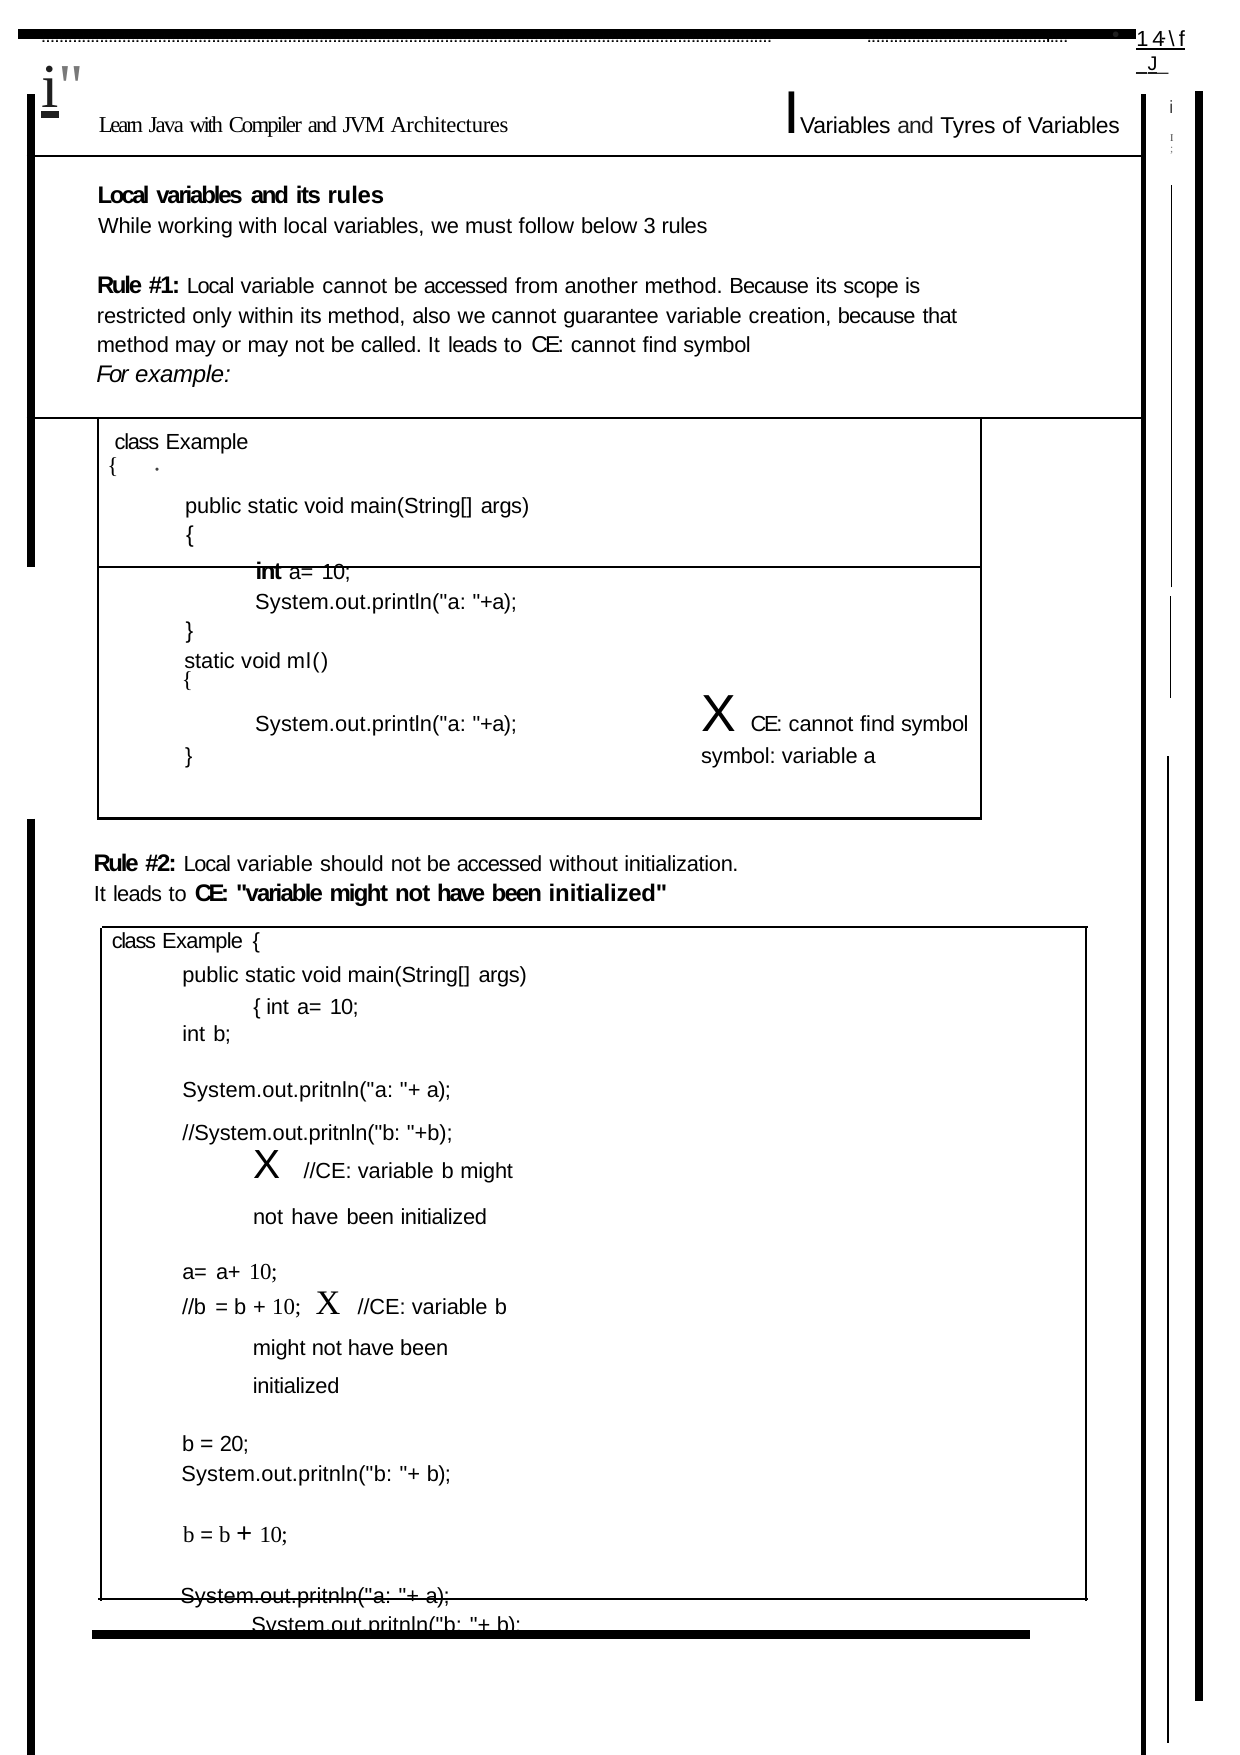

14\f _J_
# !!!!!!!!!!!!!!!!!!!!!!!!!!!!!!!!!!!!!!!!!!!!!!!!!!!!!!!!!!!!!!!!!!!!!!!!!!!!!!!!!!!!!!!!!!!!!!!!!!!!!!!!!!!!!!!!!!!!!!!!!!!!!!!!!!!!!!!!!!!!!!!!!!!!!!!!!!!!!!!!!!!       !!!!!!!!!!!!!!!!!!!!!!!!!!!!!!!!!!!!!!!!I!!!!       -i"

i
I
;
| Learn Java with Compiler and JVM Architectures IVariables and Tyres of Variables |  |  |
| --- | --- | --- |
| Local variables and its rules While working with local variables, we must follow below 3 rules Rule #1: Local variable cannot be accessed from another method. Because its scope is restricted only within its method, also we cannot guarantee variable creation, because that method may or may not be called. It leads to CE: cannot find symbol For example: |  |  |
|  | class Example { • public static void main(String[] args) { |  |
|  | int a= 10; System.out.println("a: "+a); } static void ml() { System.out.println("a: "+a); X CE: cannot find symbol } symbol: variable a |  |
| Rule #2: Local variable should not be accessed without initialization. It leads to CE: "variable might not have been initialized" class Example { public static void main(String[] args){ int a= 10; int b; System.out.pritnln("a: "+ a); //System.out.pritnln("b: "+b); X //CE: variable b might not have been initialized a= a+ 10; //b = b + 10; X //CE: variable b might not have been initialized b = 20; System.out.pritnln("b: "+ b); b = b + 10; System.out.pritnln("a: "+ a); System.out.pritnln("b: "+ b); Naresh i·Technologies, Ph: 040-23746666, 90009940071Page180 |  |  |